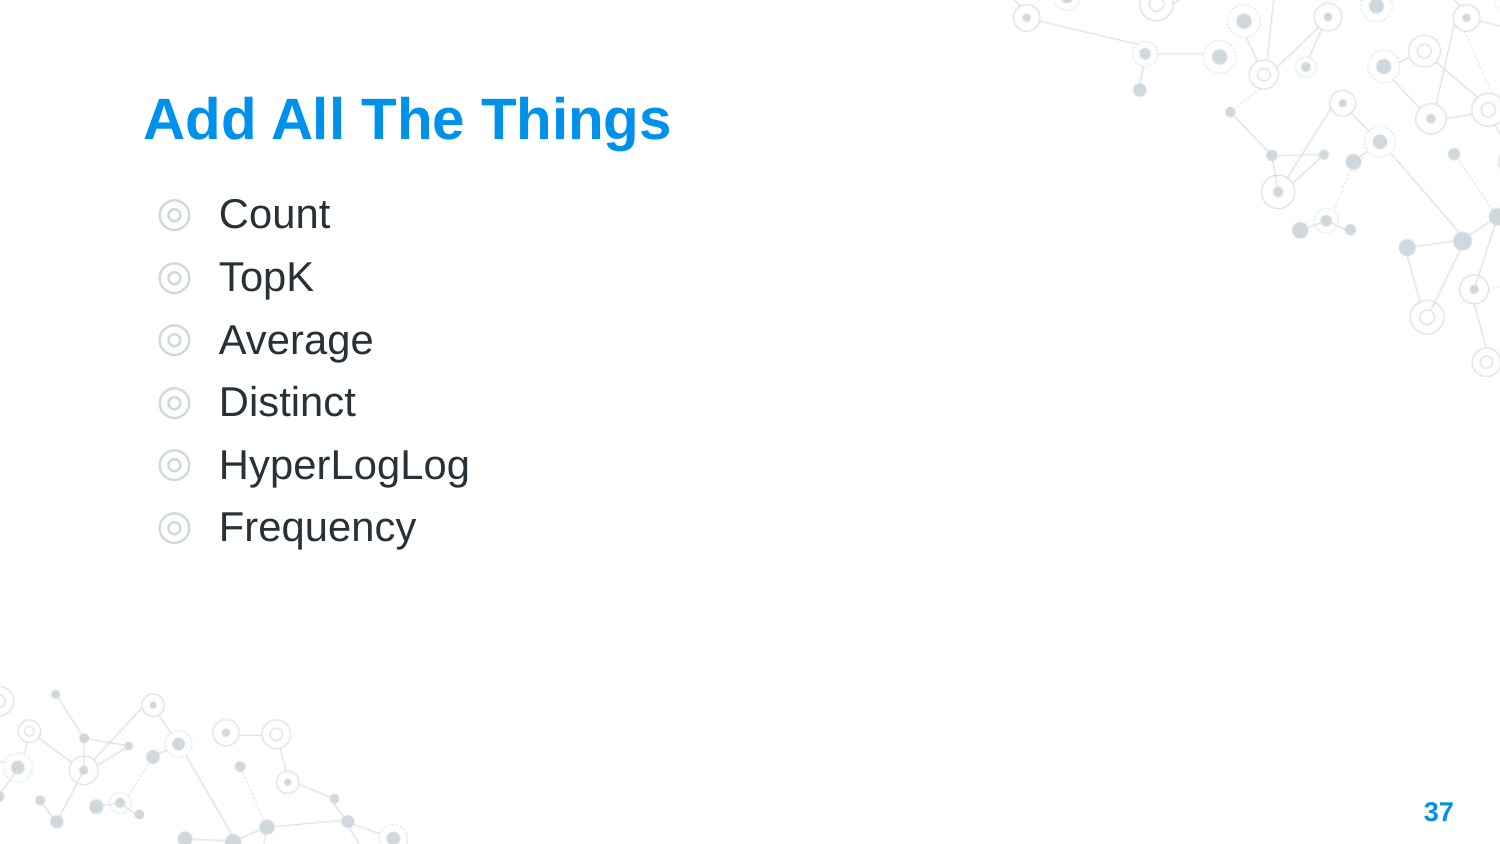

# Add All The Things
Count
TopK
Average
Distinct
HyperLogLog
Frequency

37